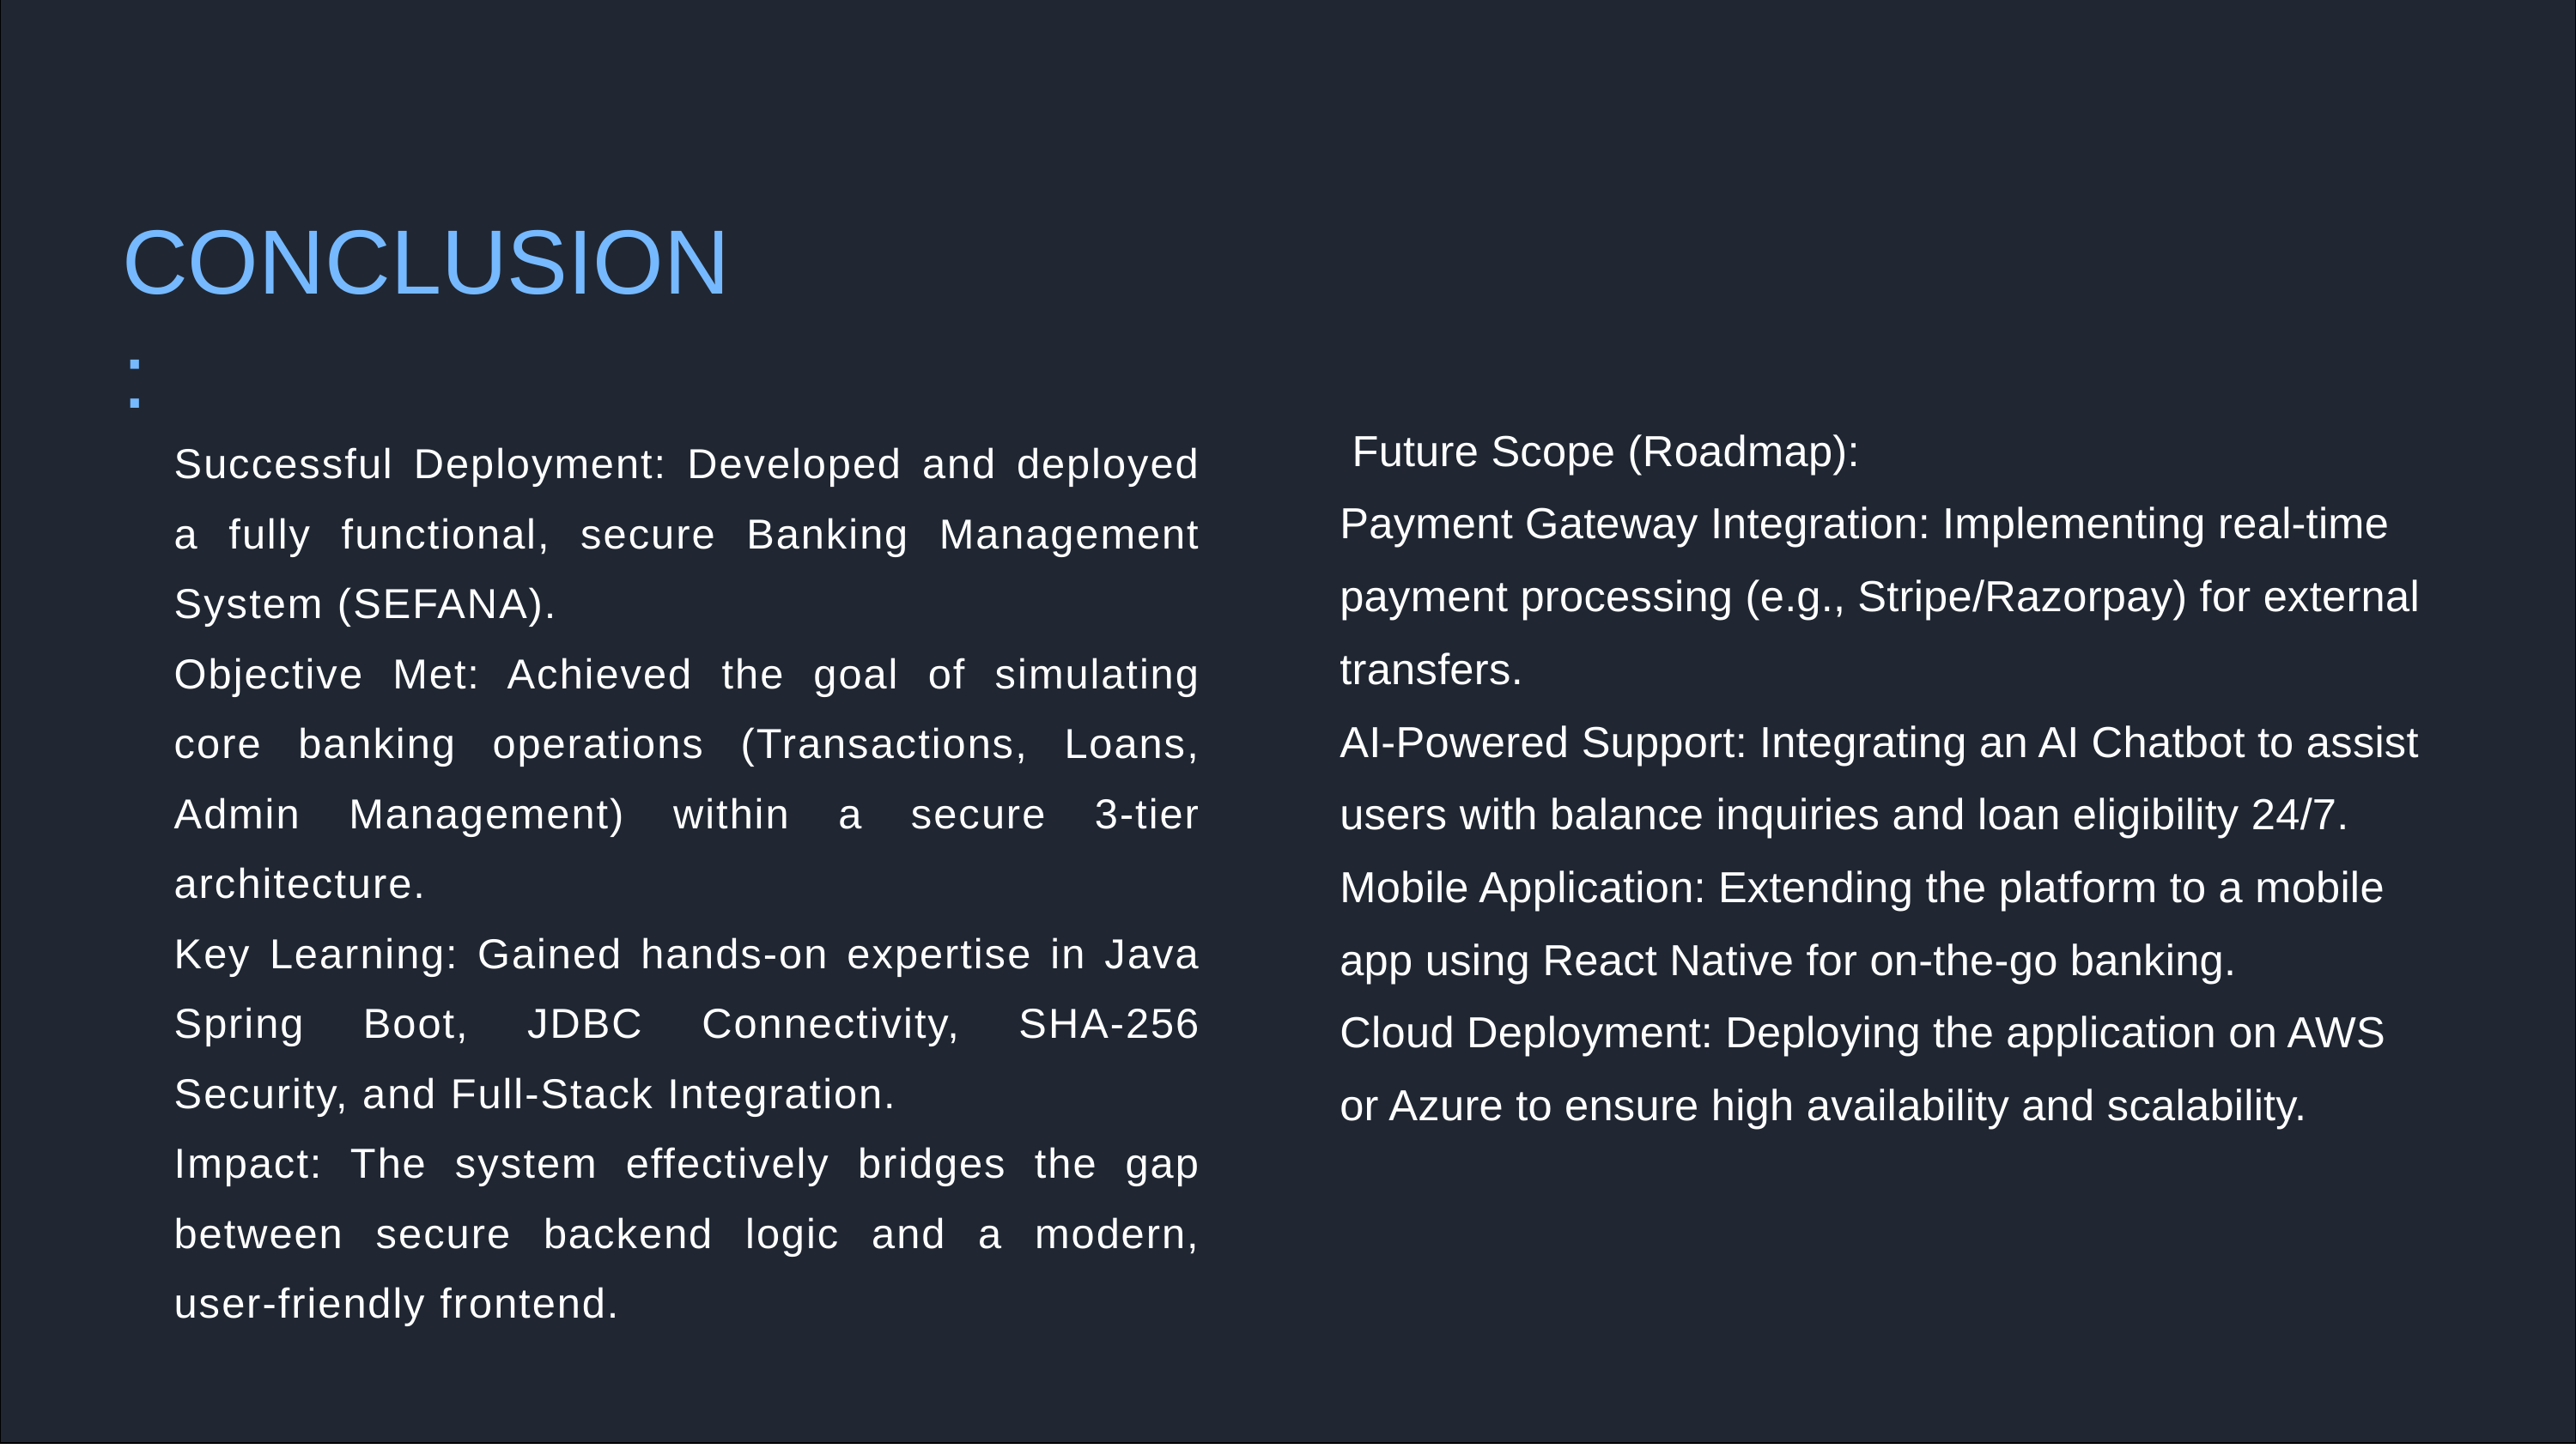

CONCLUSION:
 Future Scope (Roadmap):
Payment Gateway Integration: Implementing real-time payment processing (e.g., Stripe/Razorpay) for external transfers.
AI-Powered Support: Integrating an AI Chatbot to assist users with balance inquiries and loan eligibility 24/7.
Mobile Application: Extending the platform to a mobile app using React Native for on-the-go banking.
Cloud Deployment: Deploying the application on AWS or Azure to ensure high availability and scalability.
Successful Deployment: Developed and deployed a fully functional, secure Banking Management System (SEFANA).
Objective Met: Achieved the goal of simulating core banking operations (Transactions, Loans, Admin Management) within a secure 3-tier architecture.
Key Learning: Gained hands-on expertise in Java Spring Boot, JDBC Connectivity, SHA-256 Security, and Full-Stack Integration.
Impact: The system effectively bridges the gap between secure backend logic and a modern, user-friendly frontend.